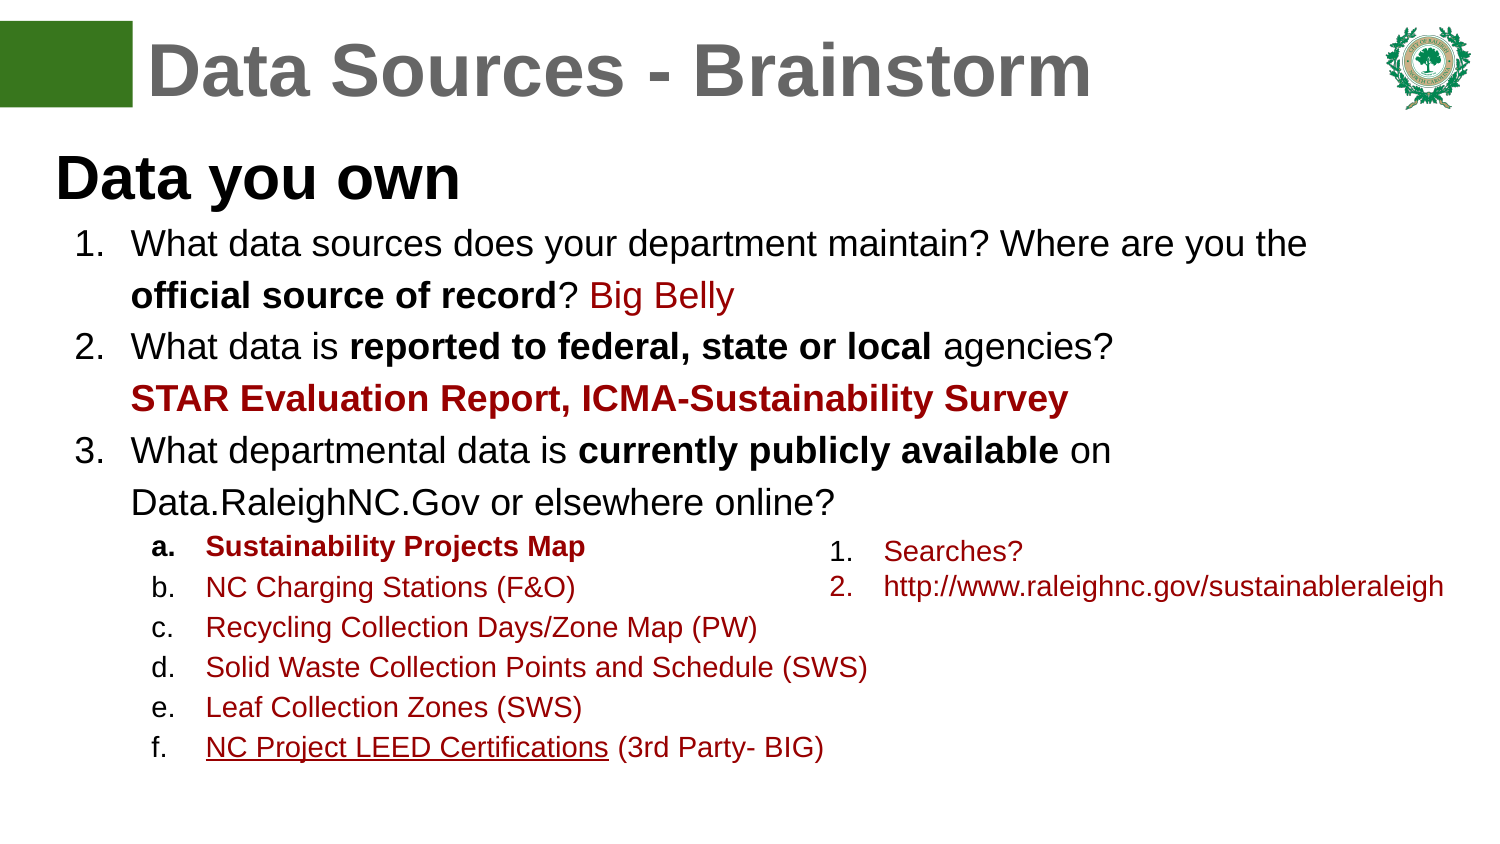

# Data Sources - Brainstorm
Data you own
What data sources does your department maintain? Where are you the official source of record? Big Belly
What data is reported to federal, state or local agencies?
STAR Evaluation Report, ICMA-Sustainability Survey
What departmental data is currently publicly available on Data.RaleighNC.Gov or elsewhere online?
Sustainability Projects Map
NC Charging Stations (F&O)
Recycling Collection Days/Zone Map (PW)
Solid Waste Collection Points and Schedule (SWS)
Leaf Collection Zones (SWS)
NC Project LEED Certifications (3rd Party- BIG)
Searches?
http://www.raleighnc.gov/sustainableraleigh